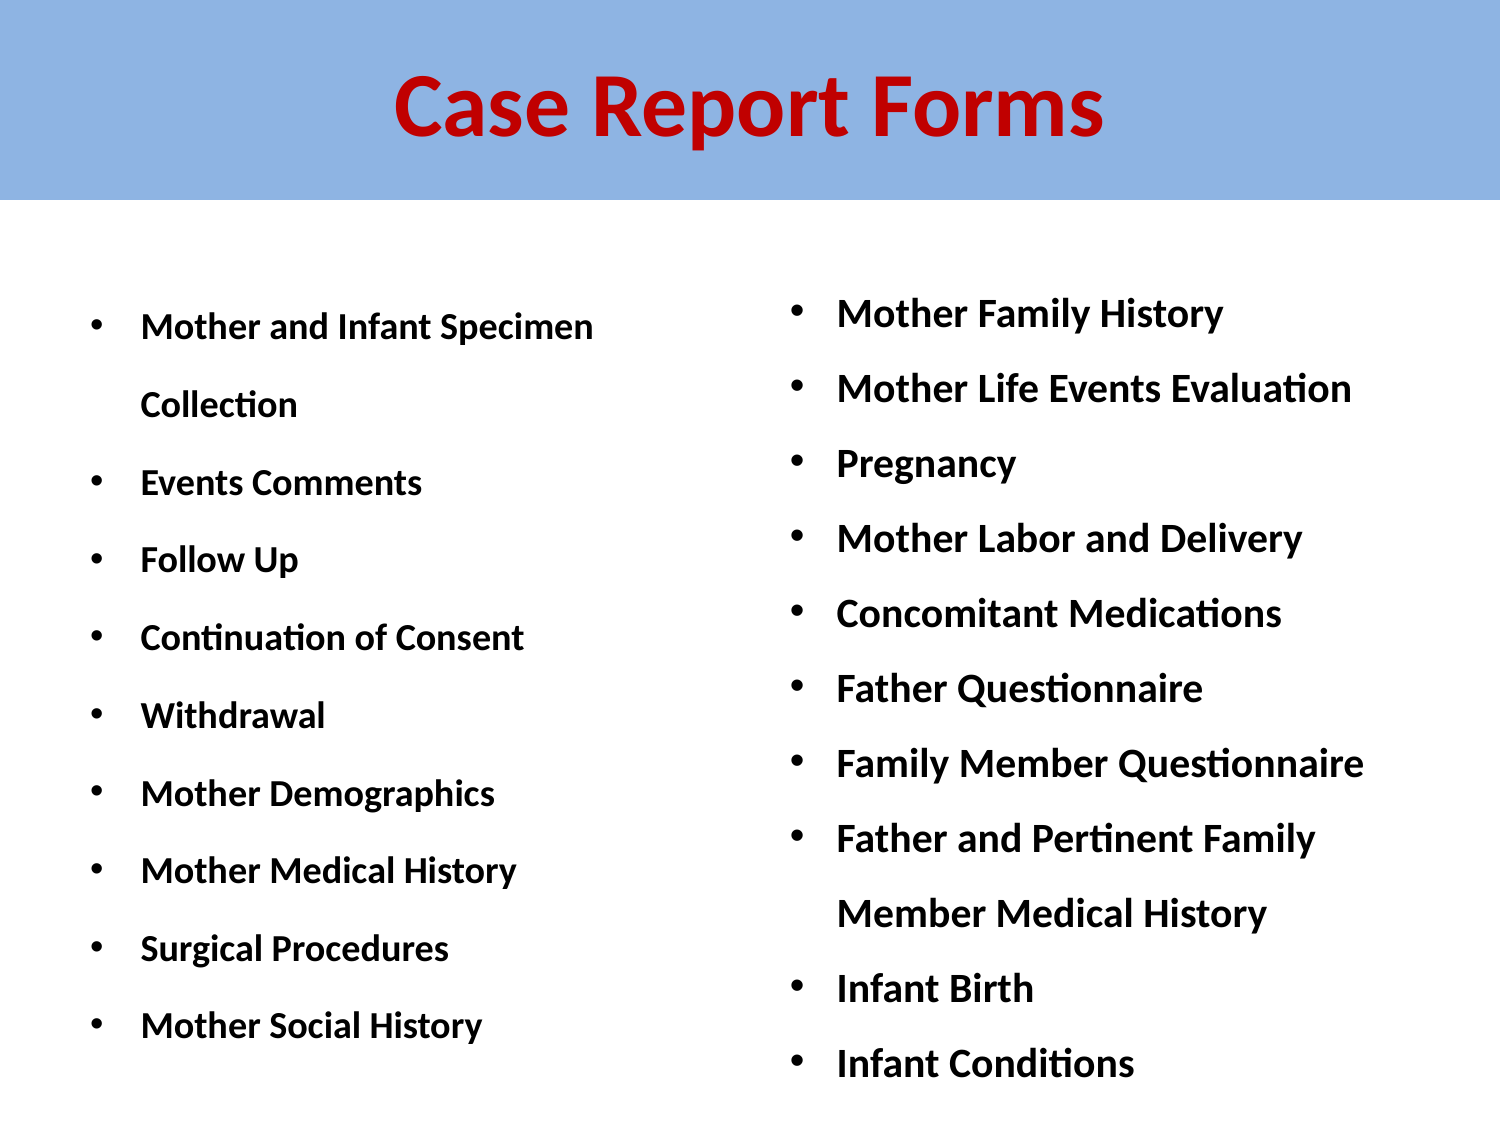

# Case Report Forms
Mother Family History
Mother Life Events Evaluation
Pregnancy
Mother Labor and Delivery
Concomitant Medications
Father Questionnaire
Family Member Questionnaire
Father and Pertinent Family Member Medical History
Infant Birth
Infant Conditions
Mother and Infant Specimen Collection
Events Comments
Follow Up
Continuation of Consent
Withdrawal
Mother Demographics
Mother Medical History
Surgical Procedures
Mother Social History